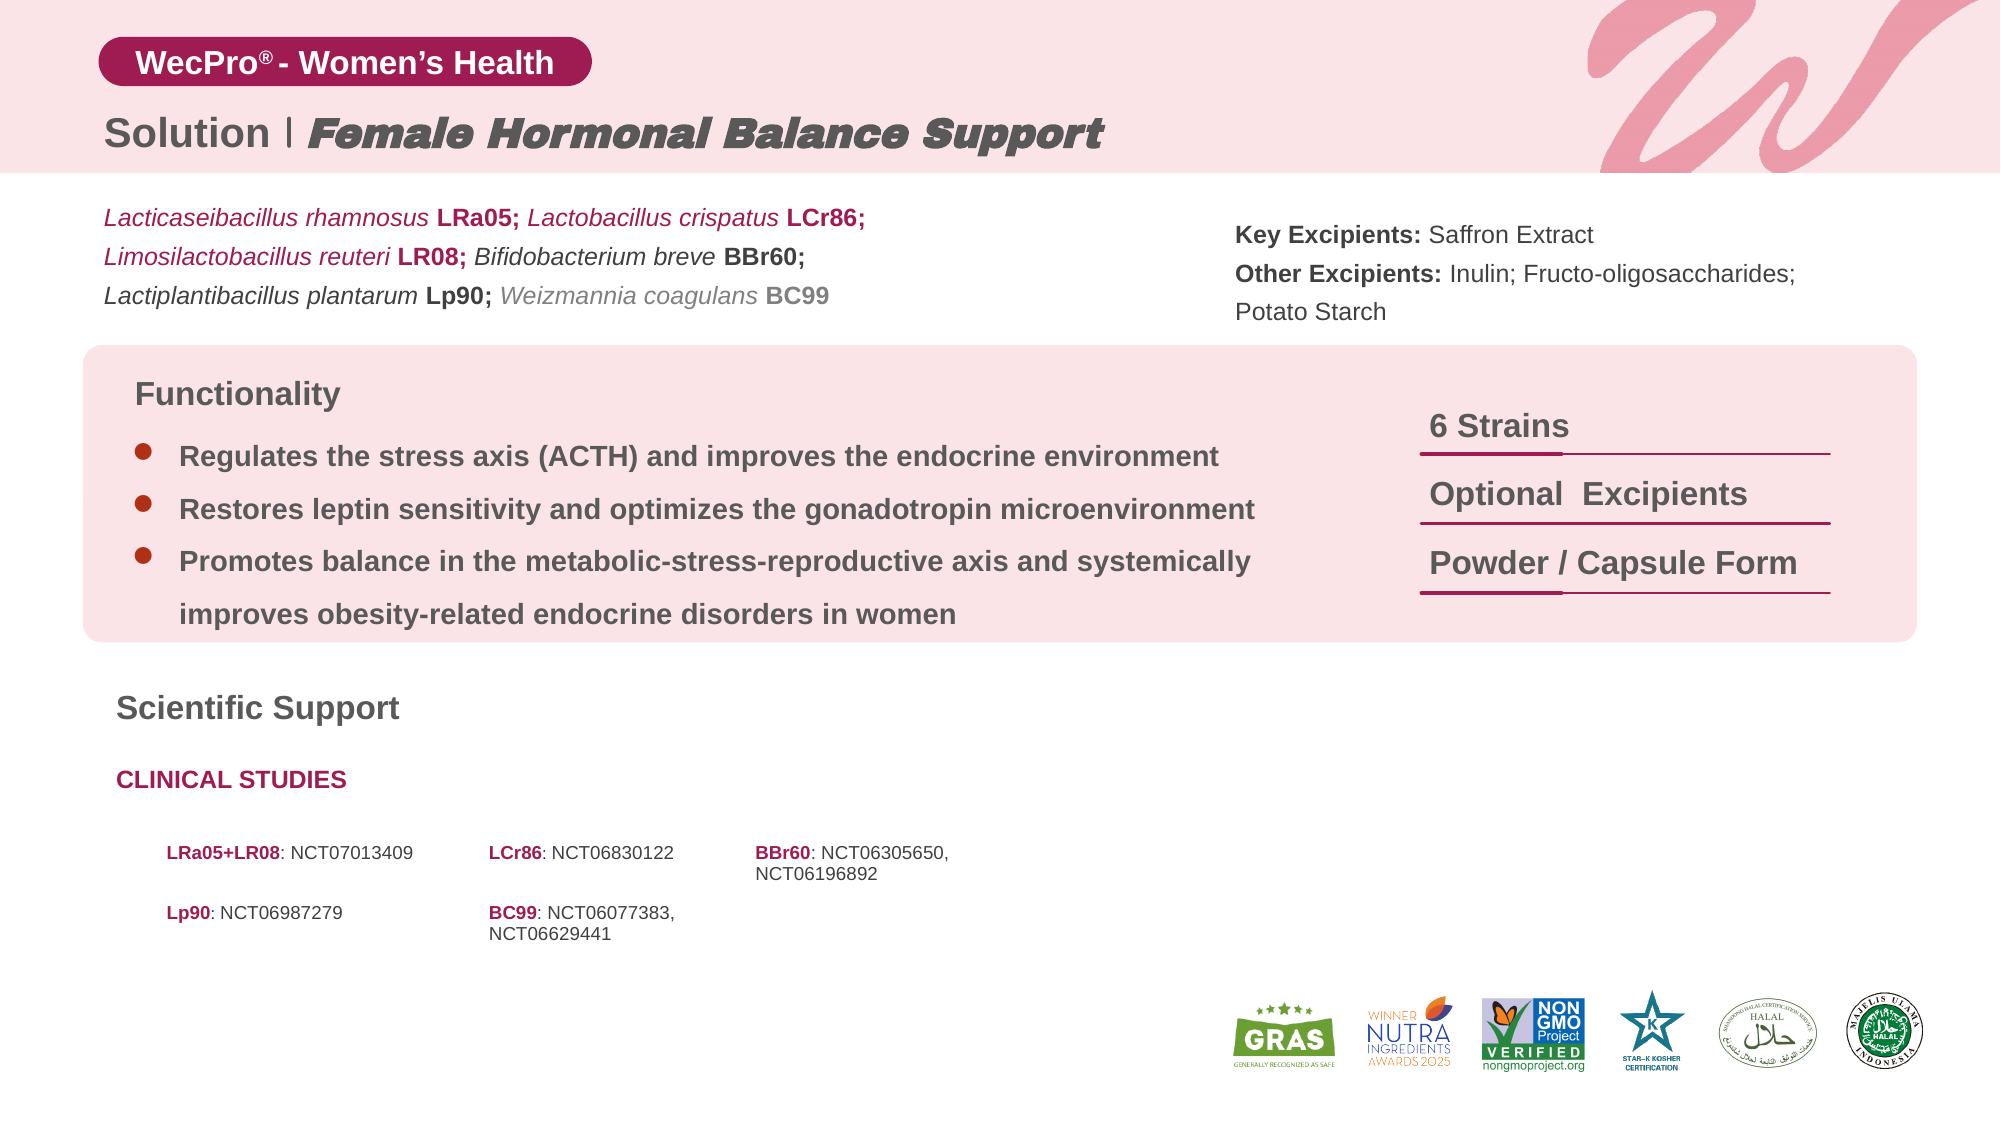

Solution
Female Hormonal Balance Support
Lacticaseibacillus rhamnosus LRa05; Lactobacillus crispatus LCr86;
Limosilactobacillus reuteri LR08; Bifidobacterium breve BBr60;
Lactiplantibacillus plantarum Lp90; Weizmannia coagulans BC99
Key Excipients: Saffron Extract
Other Excipients: Inulin; Fructo-oligosaccharides;
Potato Starch

Functionality
6 Strains
Regulates the stress axis (ACTH) and improves the endocrine environment
Restores leptin sensitivity and optimizes the gonadotropin microenvironment
Promotes balance in the metabolic-stress-reproductive axis and systemically improves obesity-related endocrine disorders in women
Optional  Excipients
Powder / Capsule Form
Scientific Support
CLINICAL STUDIES
| LRa05+LR08: NCT07013409 | LCr86: NCT06830122 | BBr60: NCT06305650, NCT06196892 |
| --- | --- | --- |
| Lp90: NCT06987279 | BC99: NCT06077383, NCT06629441 |  |